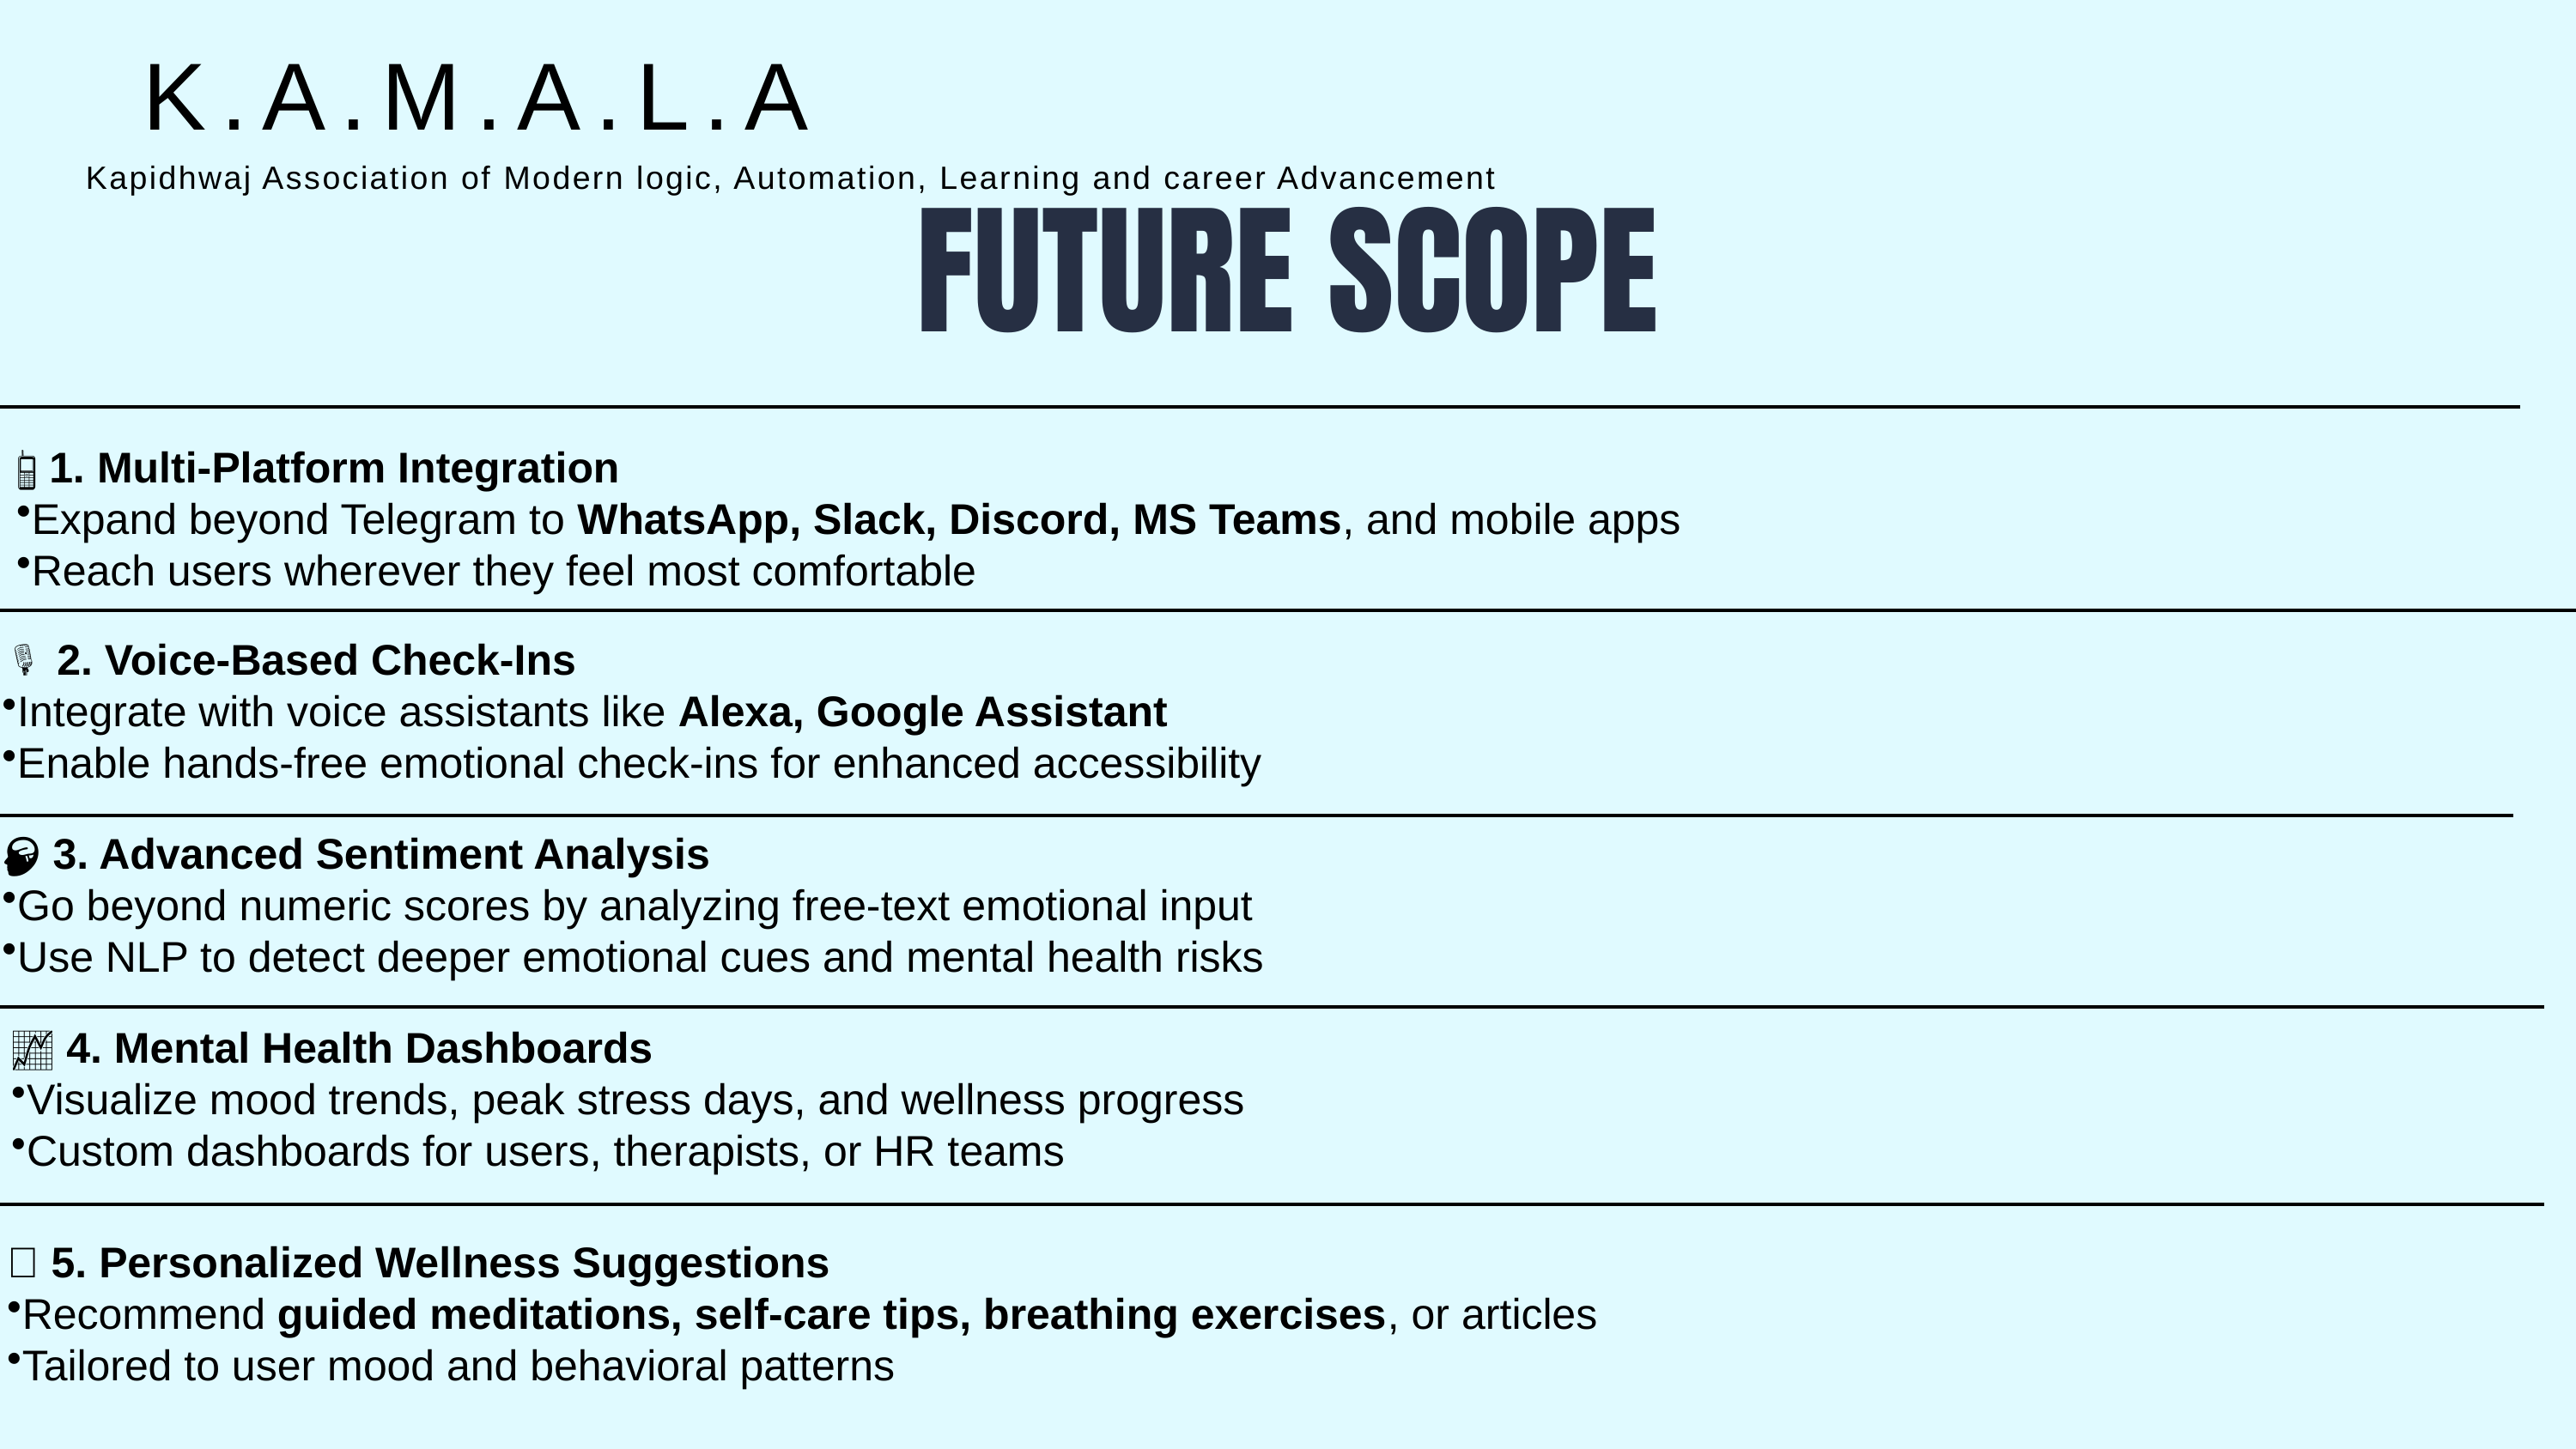

K.A.M.A.L.A
Kapidhwaj Association of Modern logic, Automation, Learning and career Advancement
FUTURE SCOPE

📱 1. Multi-Platform Integration
Expand beyond Telegram to WhatsApp, Slack, Discord, MS Teams, and mobile apps
Reach users wherever they feel most comfortable

🎙️ 2. Voice-Based Check-Ins
Integrate with voice assistants like Alexa, Google Assistant
Enable hands-free emotional check-ins for enhanced accessibility

🧠 3. Advanced Sentiment Analysis
Go beyond numeric scores by analyzing free-text emotional input
Use NLP to detect deeper emotional cues and mental health risks

📈 4. Mental Health Dashboards
Visualize mood trends, peak stress days, and wellness progress
Custom dashboards for users, therapists, or HR teams

🧬 5. Personalized Wellness Suggestions
Recommend guided meditations, self-care tips, breathing exercises, or articles
Tailored to user mood and behavioral patterns